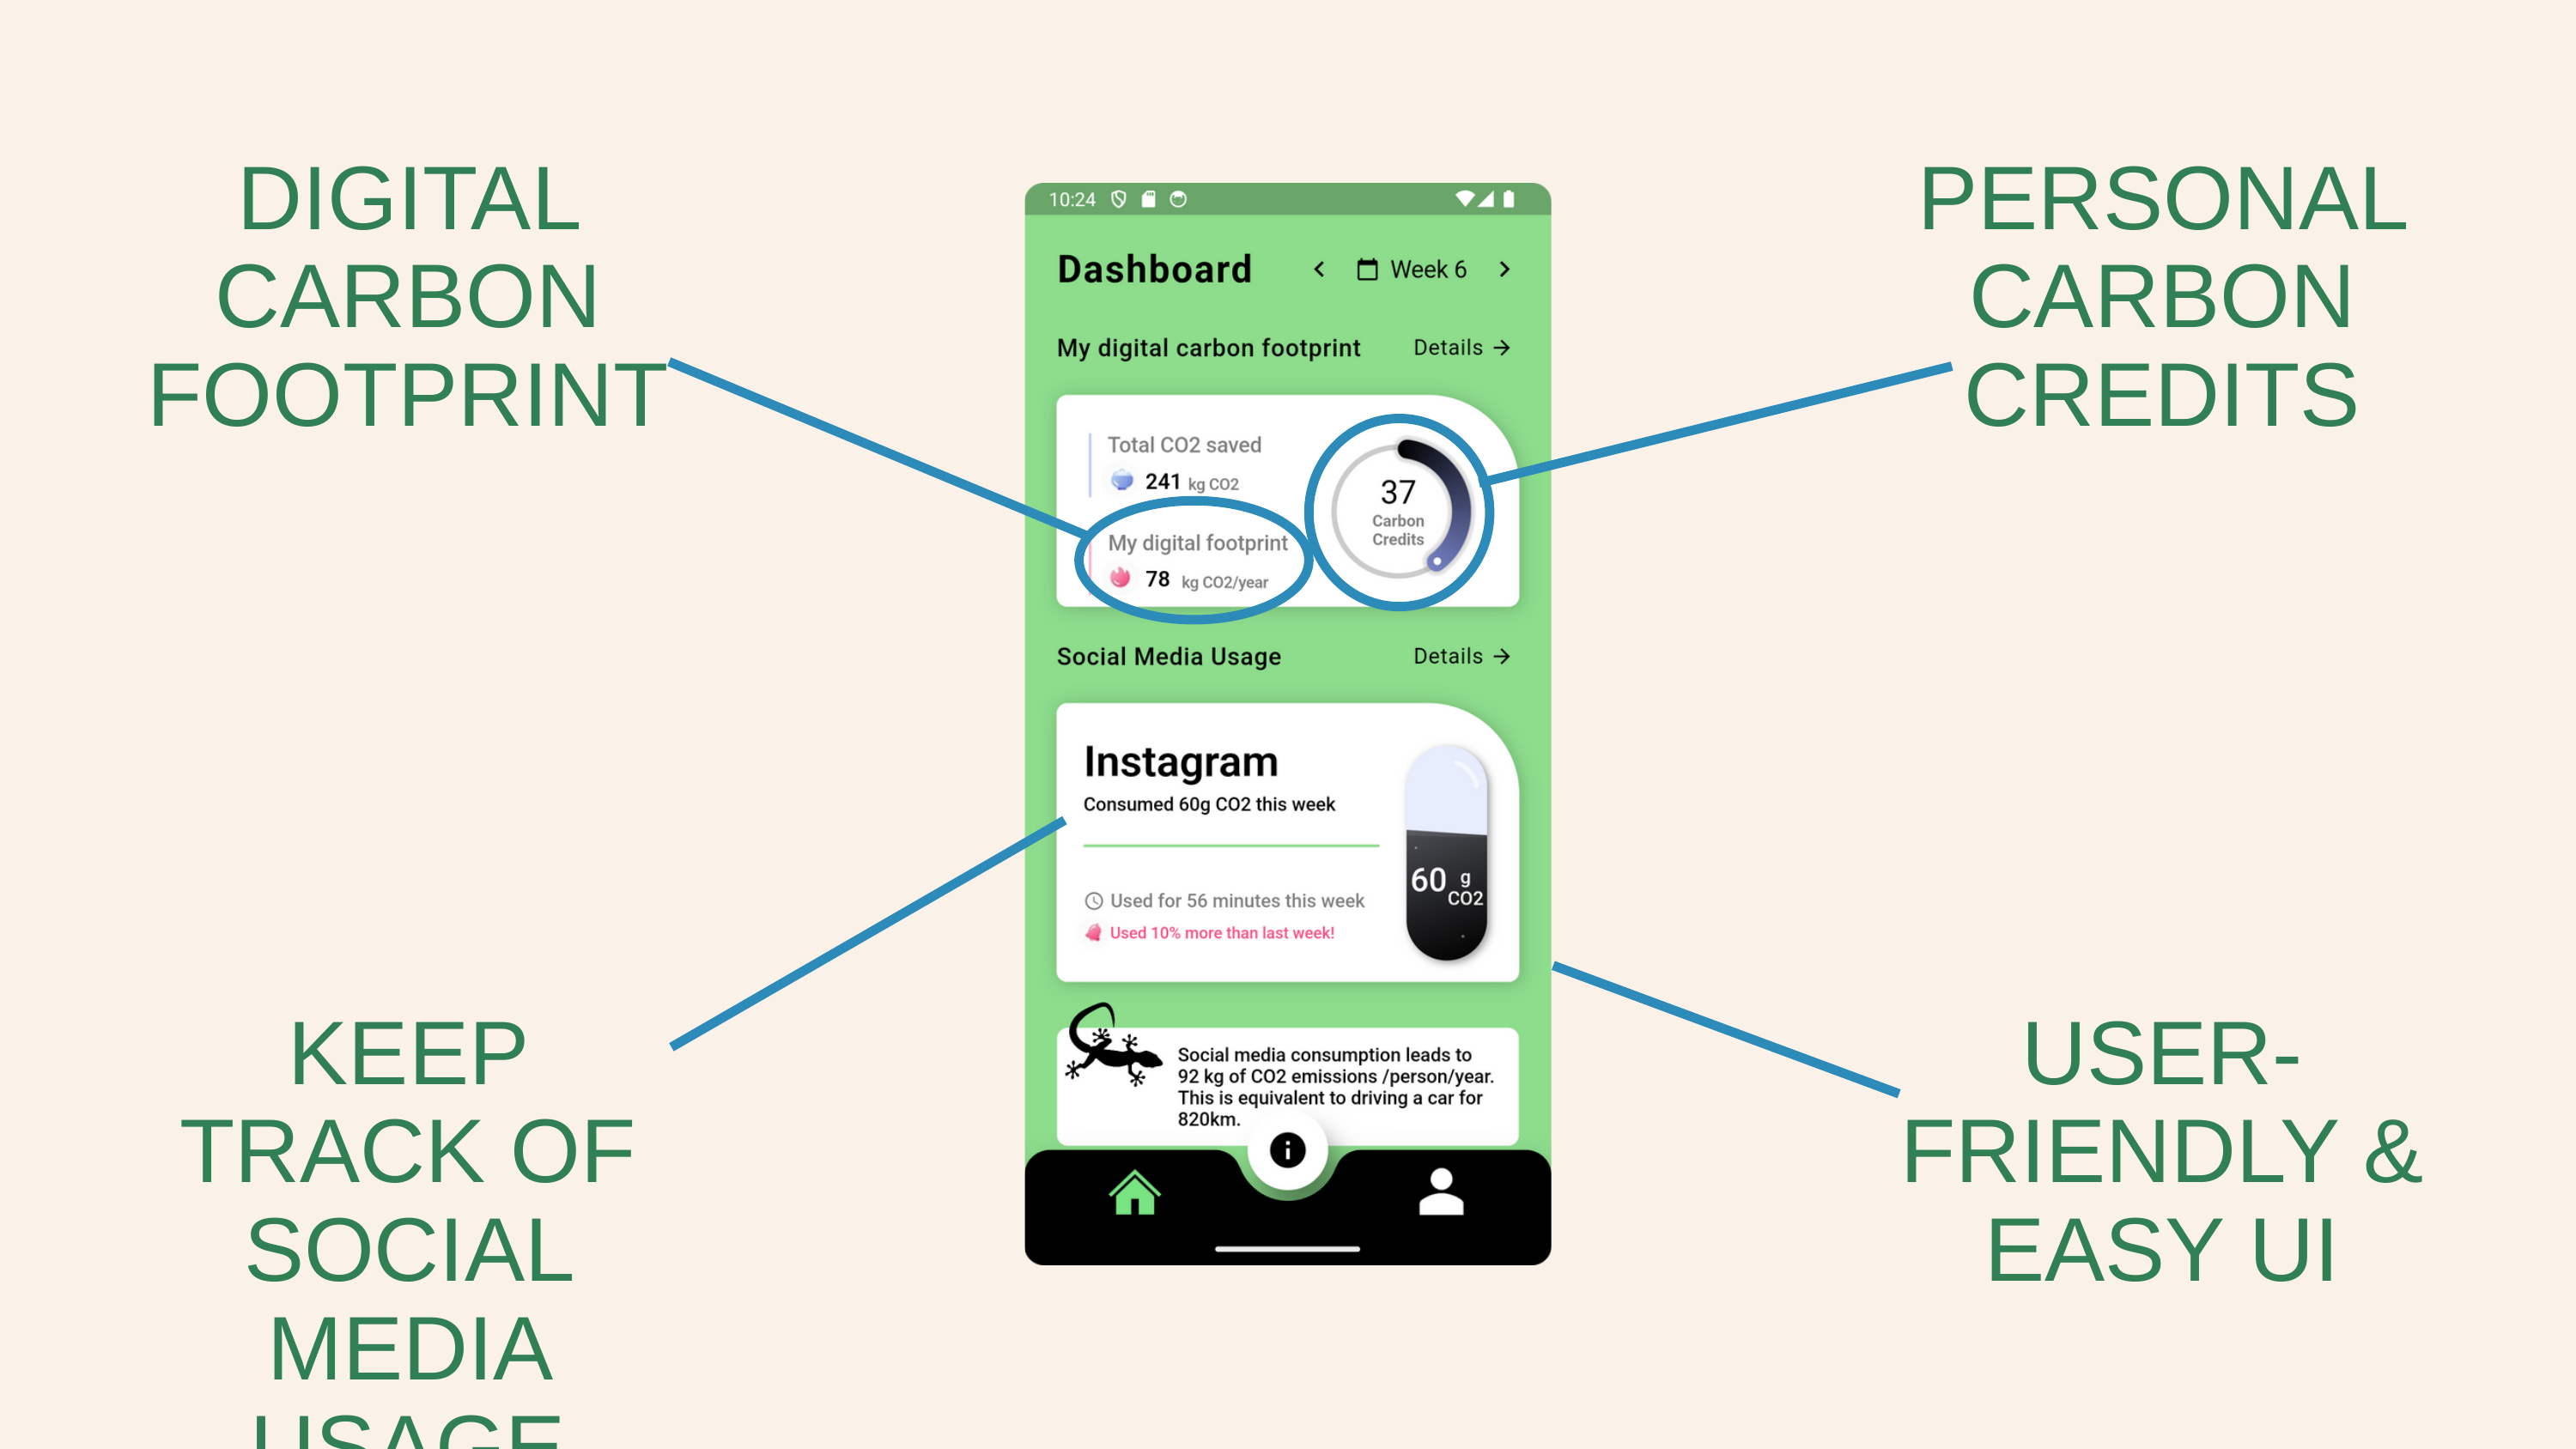

DIGITAL CARBON FOOTPRINT
PERSONAL CARBON CREDITS

KEEP TRACK OF SOCIAL MEDIA USAGE
USER-FRIENDLY & EASY UI